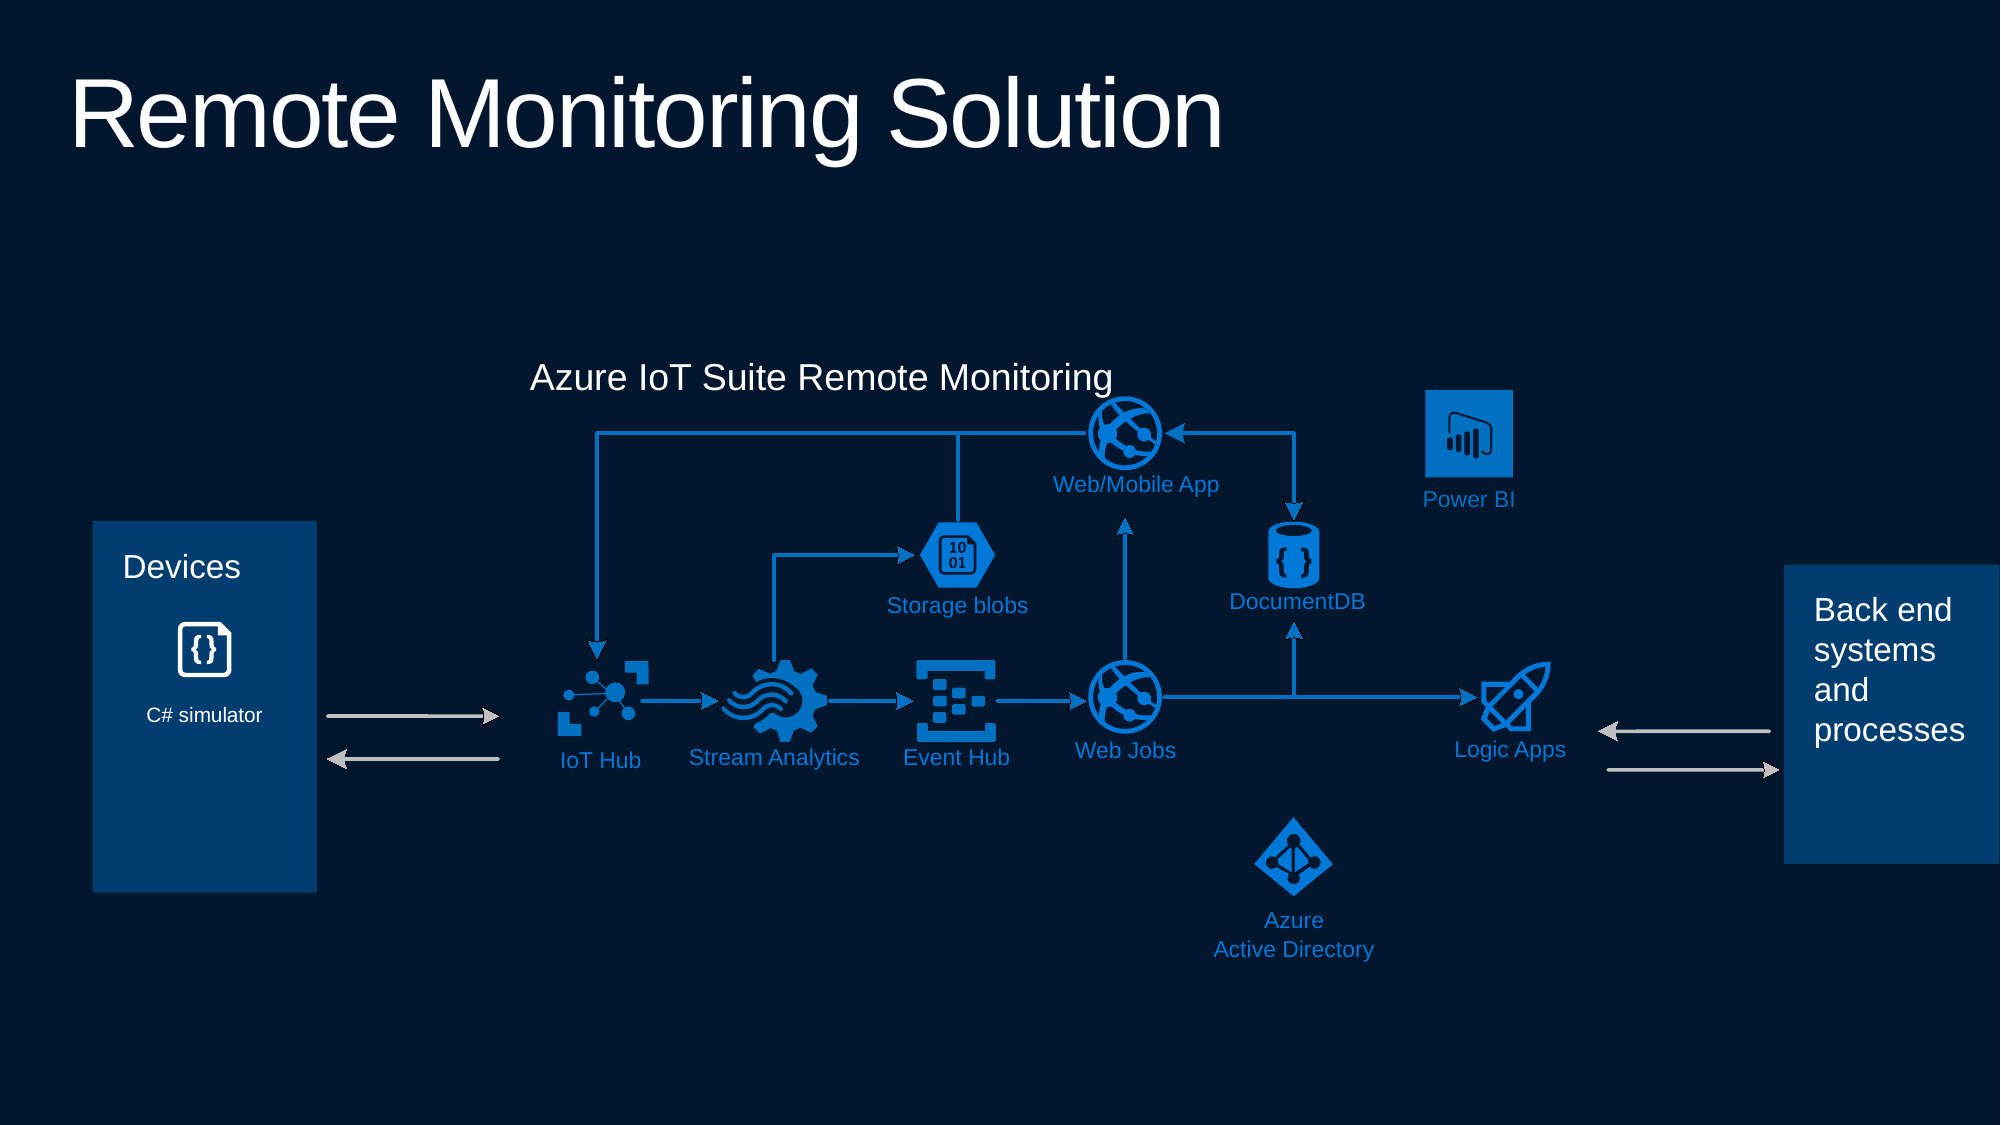

# Remote Monitoring Solution
Azure IoT Suite Remote Monitoring

Power BI

Web/Mobile App

Devices

Back end systems and processes

DocumentDB
Storage blobs

C# simulator

Logic Apps
Web Jobs
Event Hub
Stream Analytics
IoT Hub

Azure
Active Directory